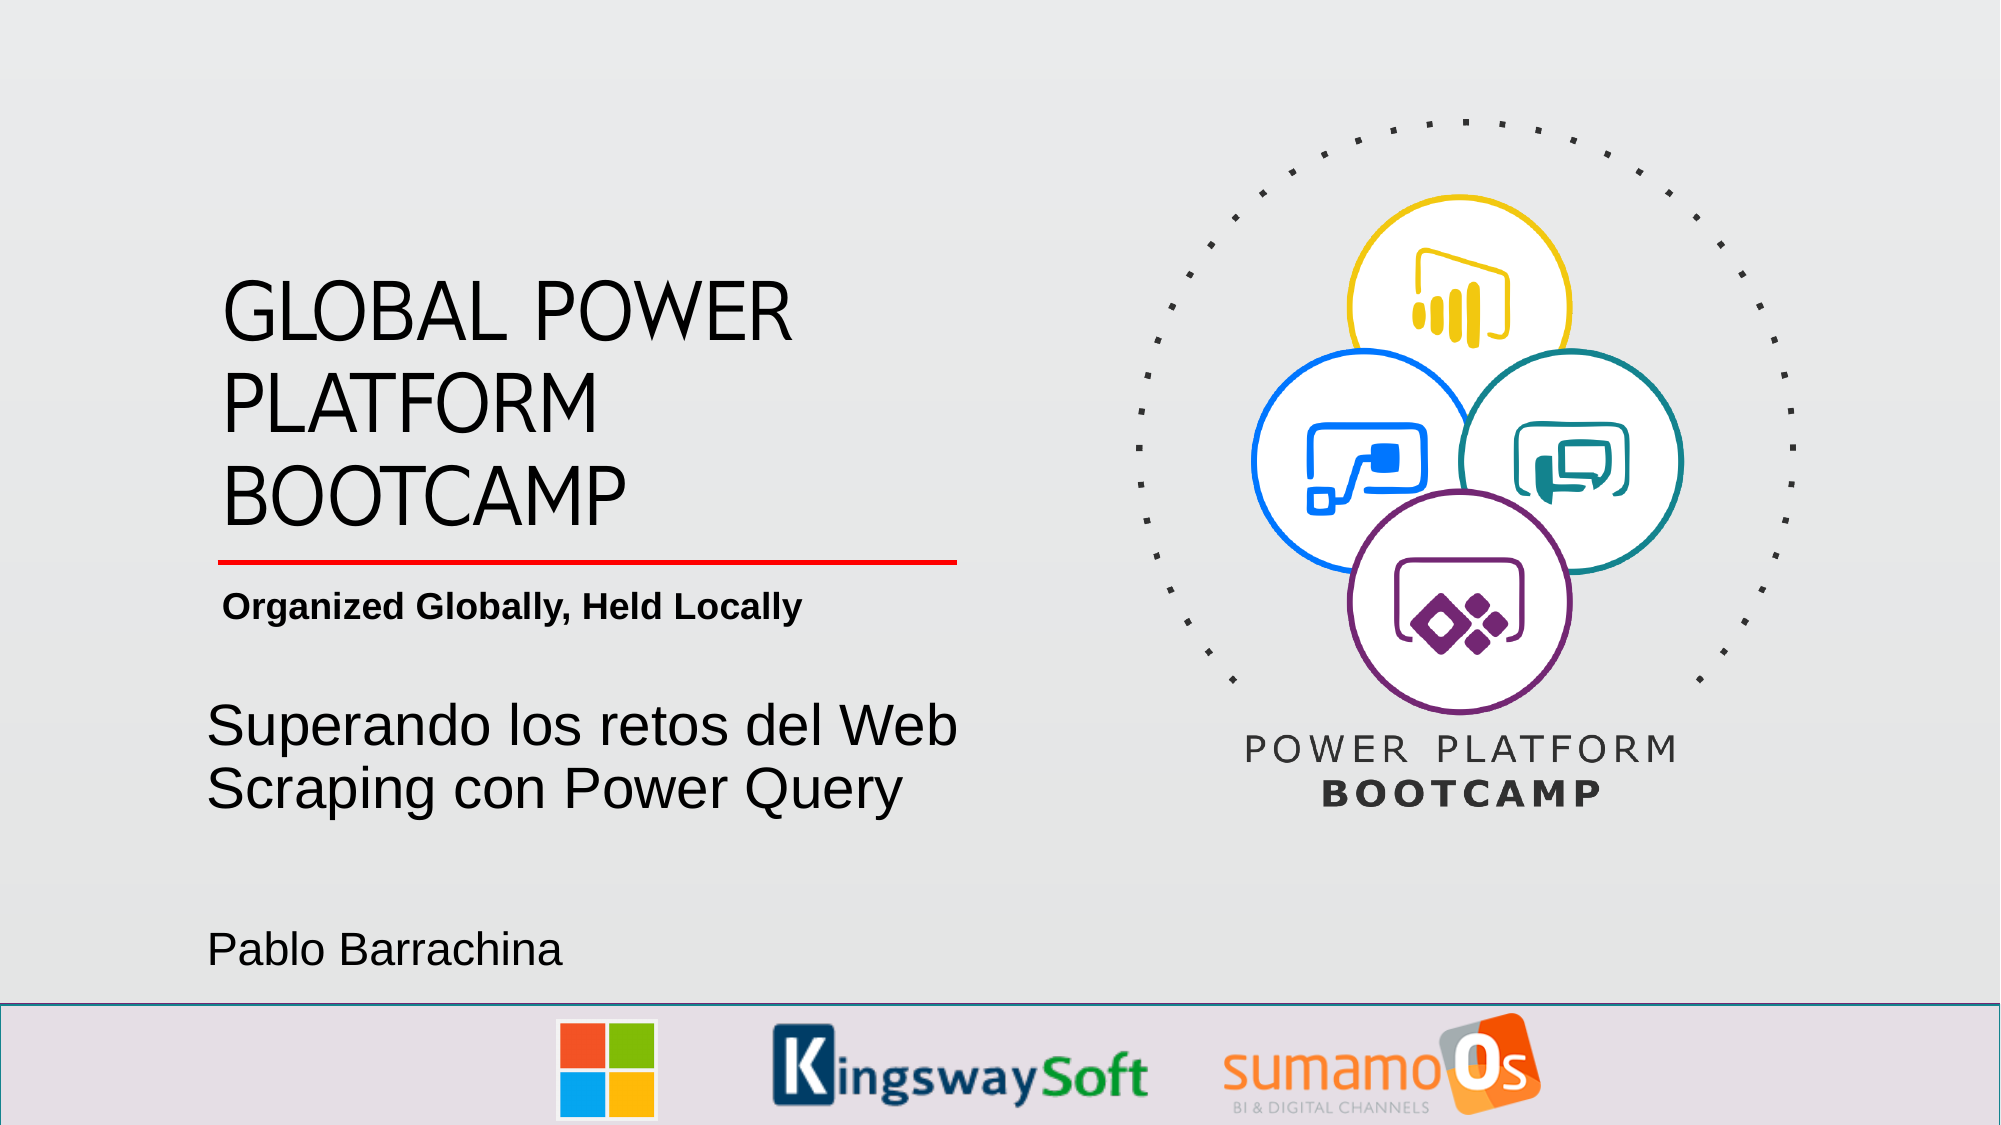

Superando los retos del Web Scraping con Power Query
Pablo Barrachina